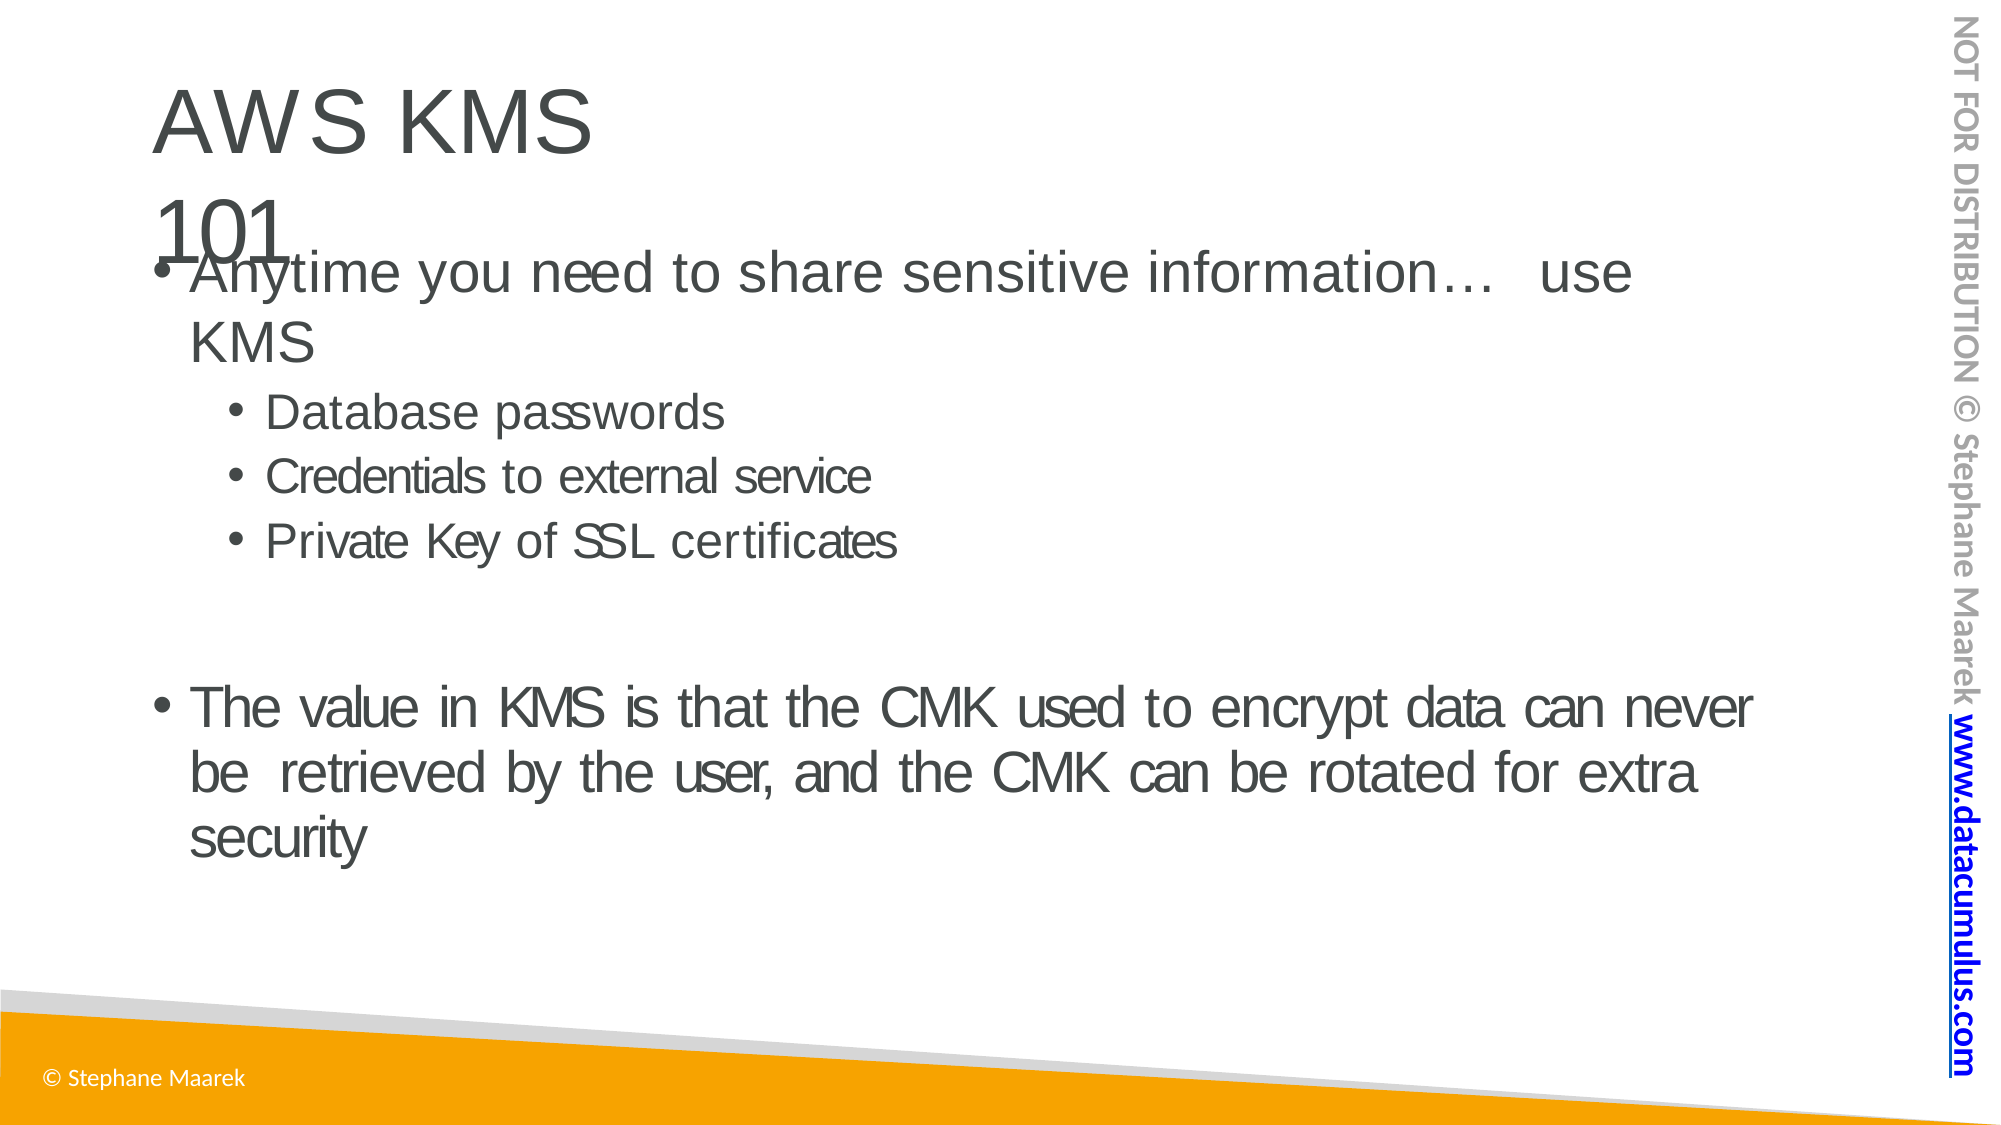

NOT FOR DISTRIBUTION © Stephane Maarek www.datacumulus.com
# AWS KMS 101
Anytime you need to share sensitive information… use KMS
Database passwords
Credentials to external service
Private Key of SSL certificates

The value in KMS is that the CMK used to encrypt data can never be  retrieved by the user, and the CMK can be rotated for extra security
© Stephane Maarek